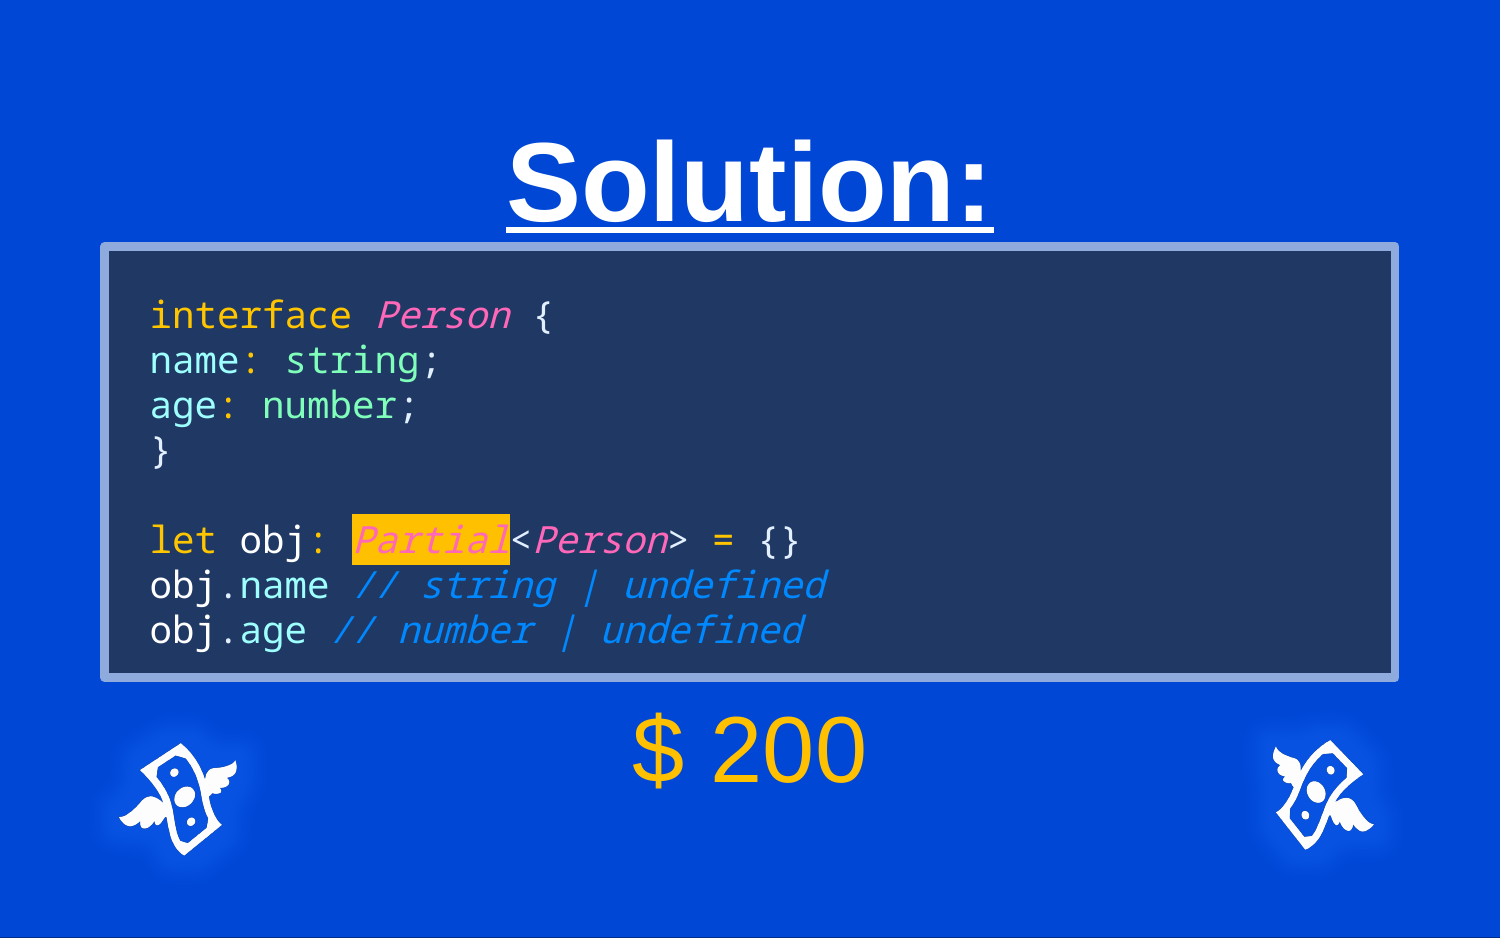

Solution:
interface Person {
name: string;
age: number;
}
let obj: Partial<Person> = {}
obj.name // string | undefined
obj.age // number | undefined
$ 200